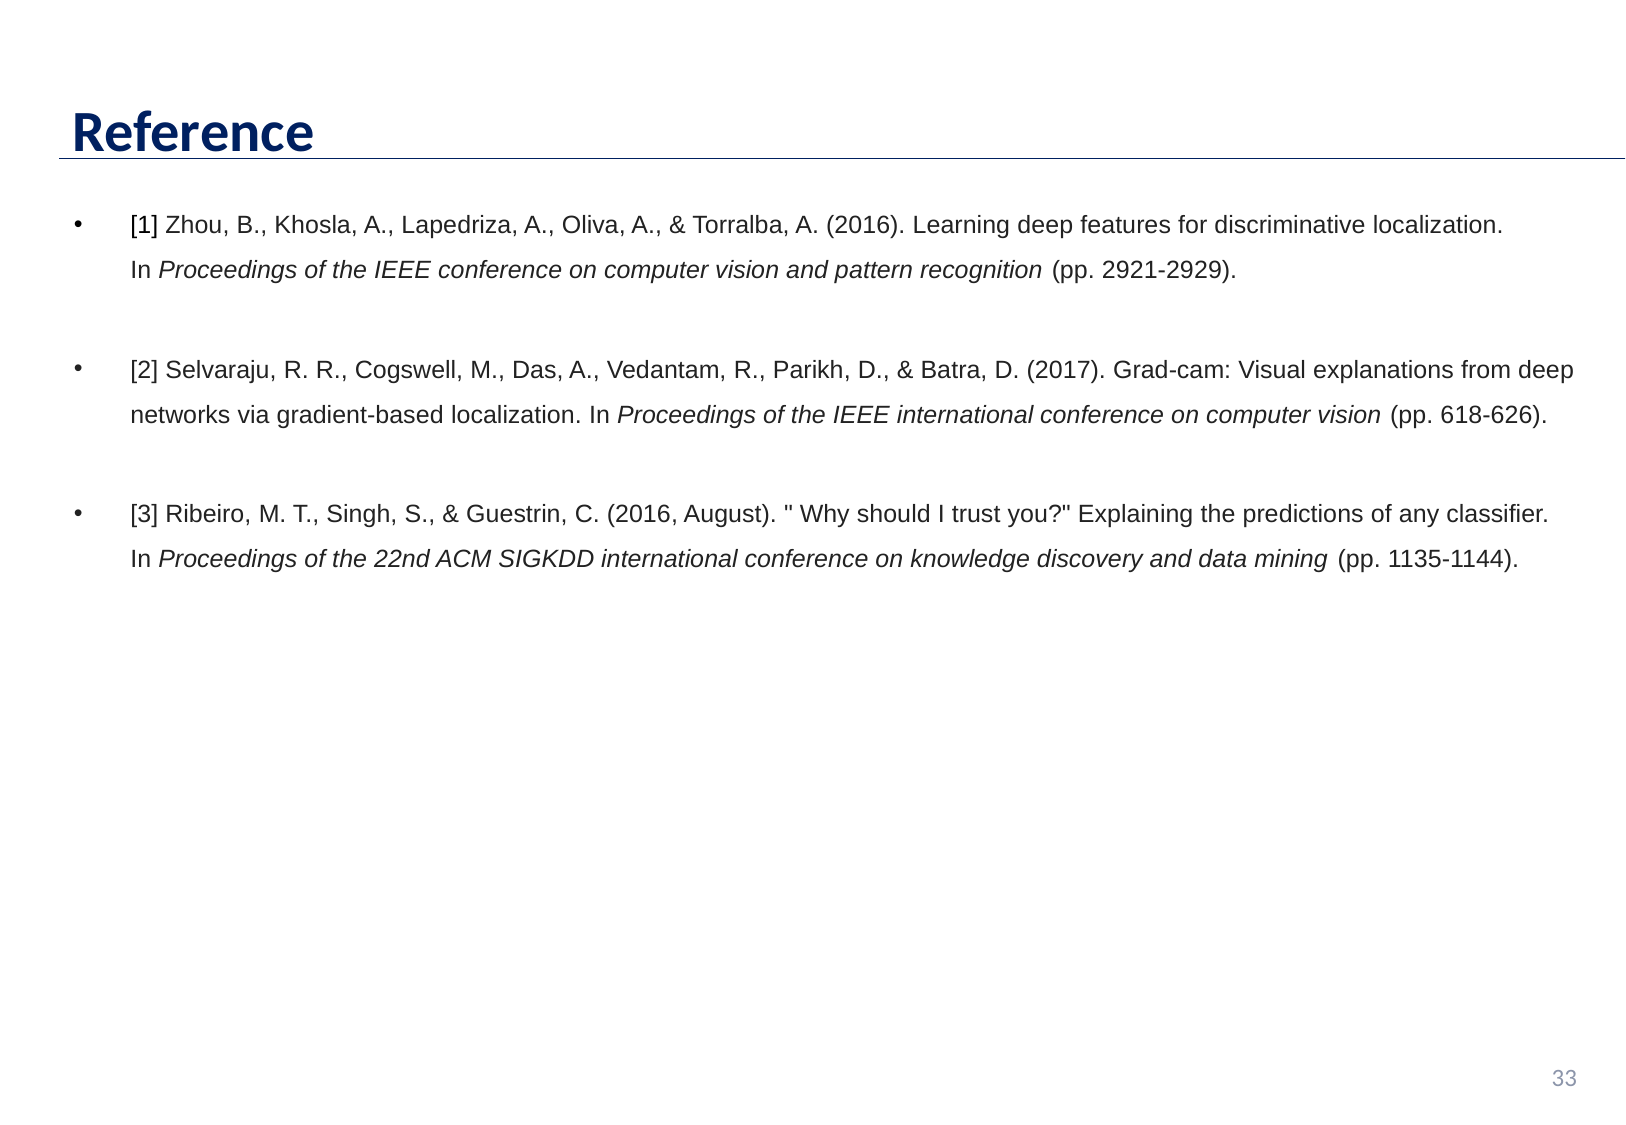

# Reference
[1] Zhou, B., Khosla, A., Lapedriza, A., Oliva, A., & Torralba, A. (2016). Learning deep features for discriminative localization. In Proceedings of the IEEE conference on computer vision and pattern recognition (pp. 2921-2929).

[2] Selvaraju, R. R., Cogswell, M., Das, A., Vedantam, R., Parikh, D., & Batra, D. (2017). Grad-cam: Visual explanations from deep networks via gradient-based localization. In Proceedings of the IEEE international conference on computer vision (pp. 618-626).

[3] Ribeiro, M. T., Singh, S., & Guestrin, C. (2016, August). " Why should I trust you?" Explaining the predictions of any classifier. In Proceedings of the 22nd ACM SIGKDD international conference on knowledge discovery and data mining (pp. 1135-1144).

33